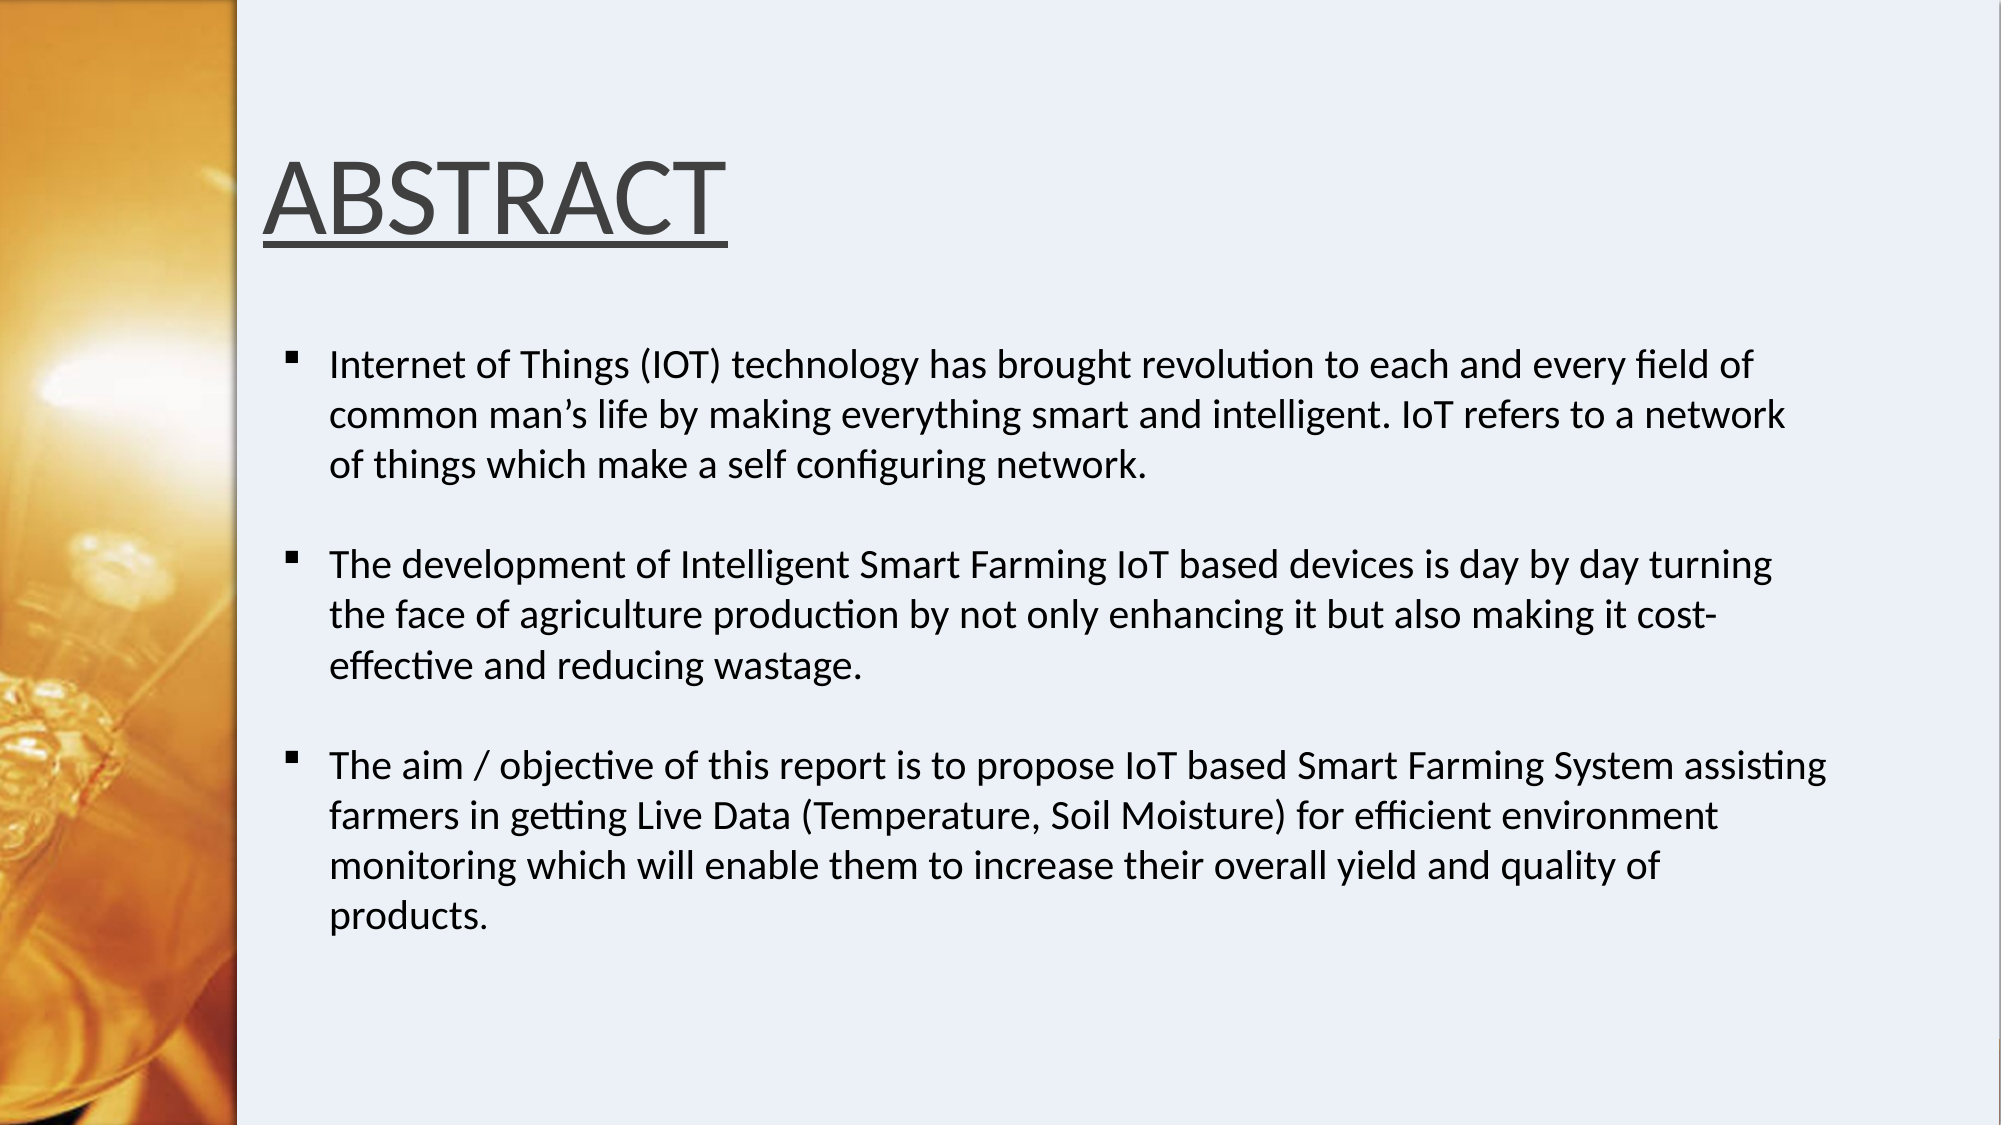

# ABSTRACT
Internet of Things (IOT) technology has brought revolution to each and every field of common man’s life by making everything smart and intelligent. IoT refers to a network of things which make a self configuring network.

The development of Intelligent Smart Farming IoT based devices is day by day turning the face of agriculture production by not only enhancing it but also making it cost-effective and reducing wastage.

The aim / objective of this report is to propose IoT based Smart Farming System assisting farmers in getting Live Data (Temperature, Soil Moisture) for efficient environment monitoring which will enable them to increase their overall yield and quality of products.